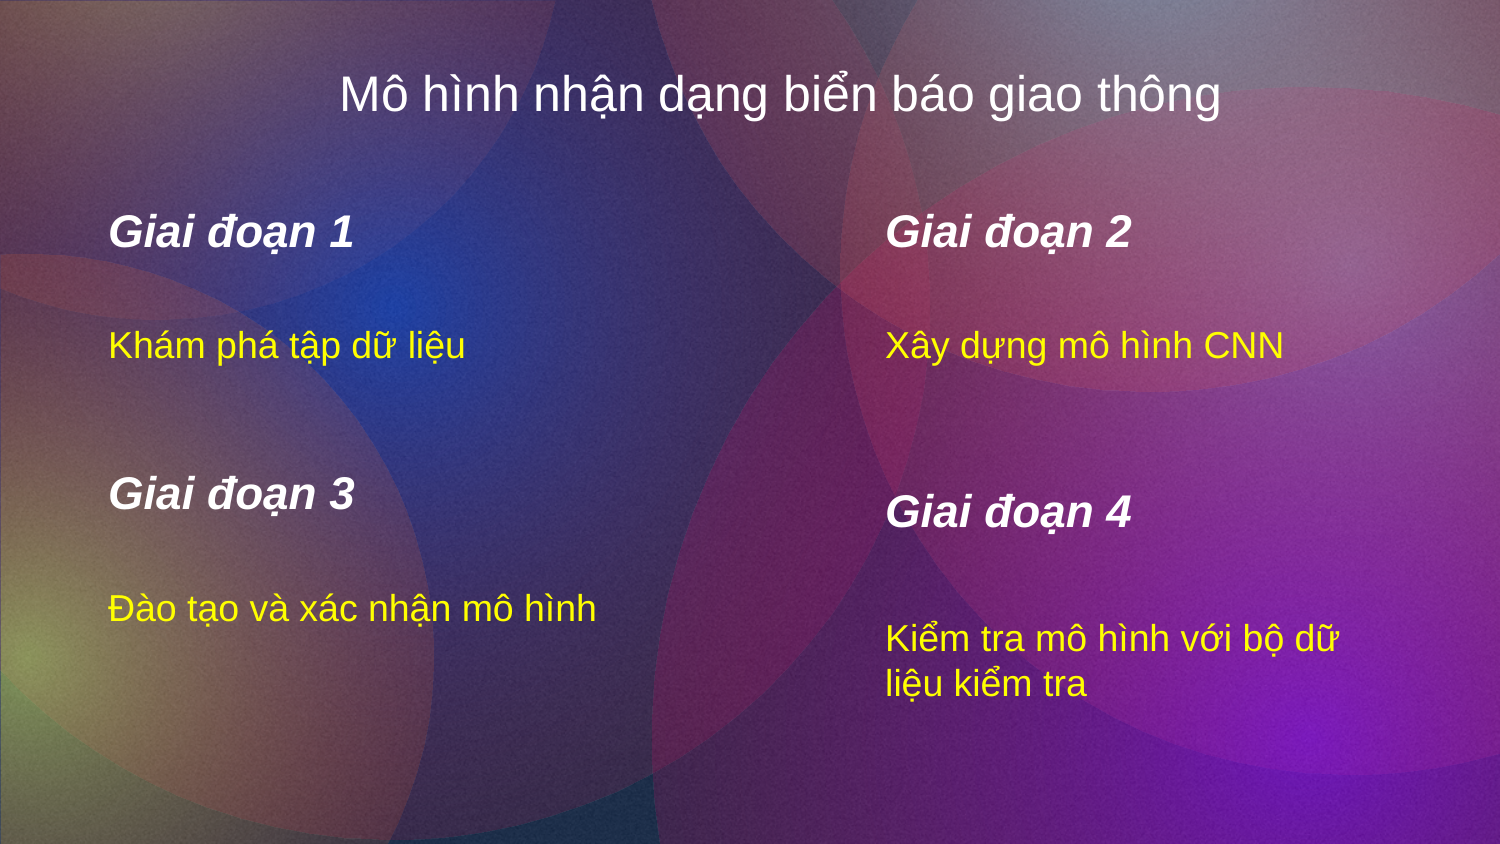

# Mô hình nhận dạng biển báo giao thông
Giai đoạn 1

Khám phá tập dữ liệu

Giai đoạn 3

Đào tạo và xác nhận mô hình

Giai đoạn 2

Xây dựng mô hình CNN

Giai đoạn 4

Kiểm tra mô hình với bộ dữ liệu kiểm tra